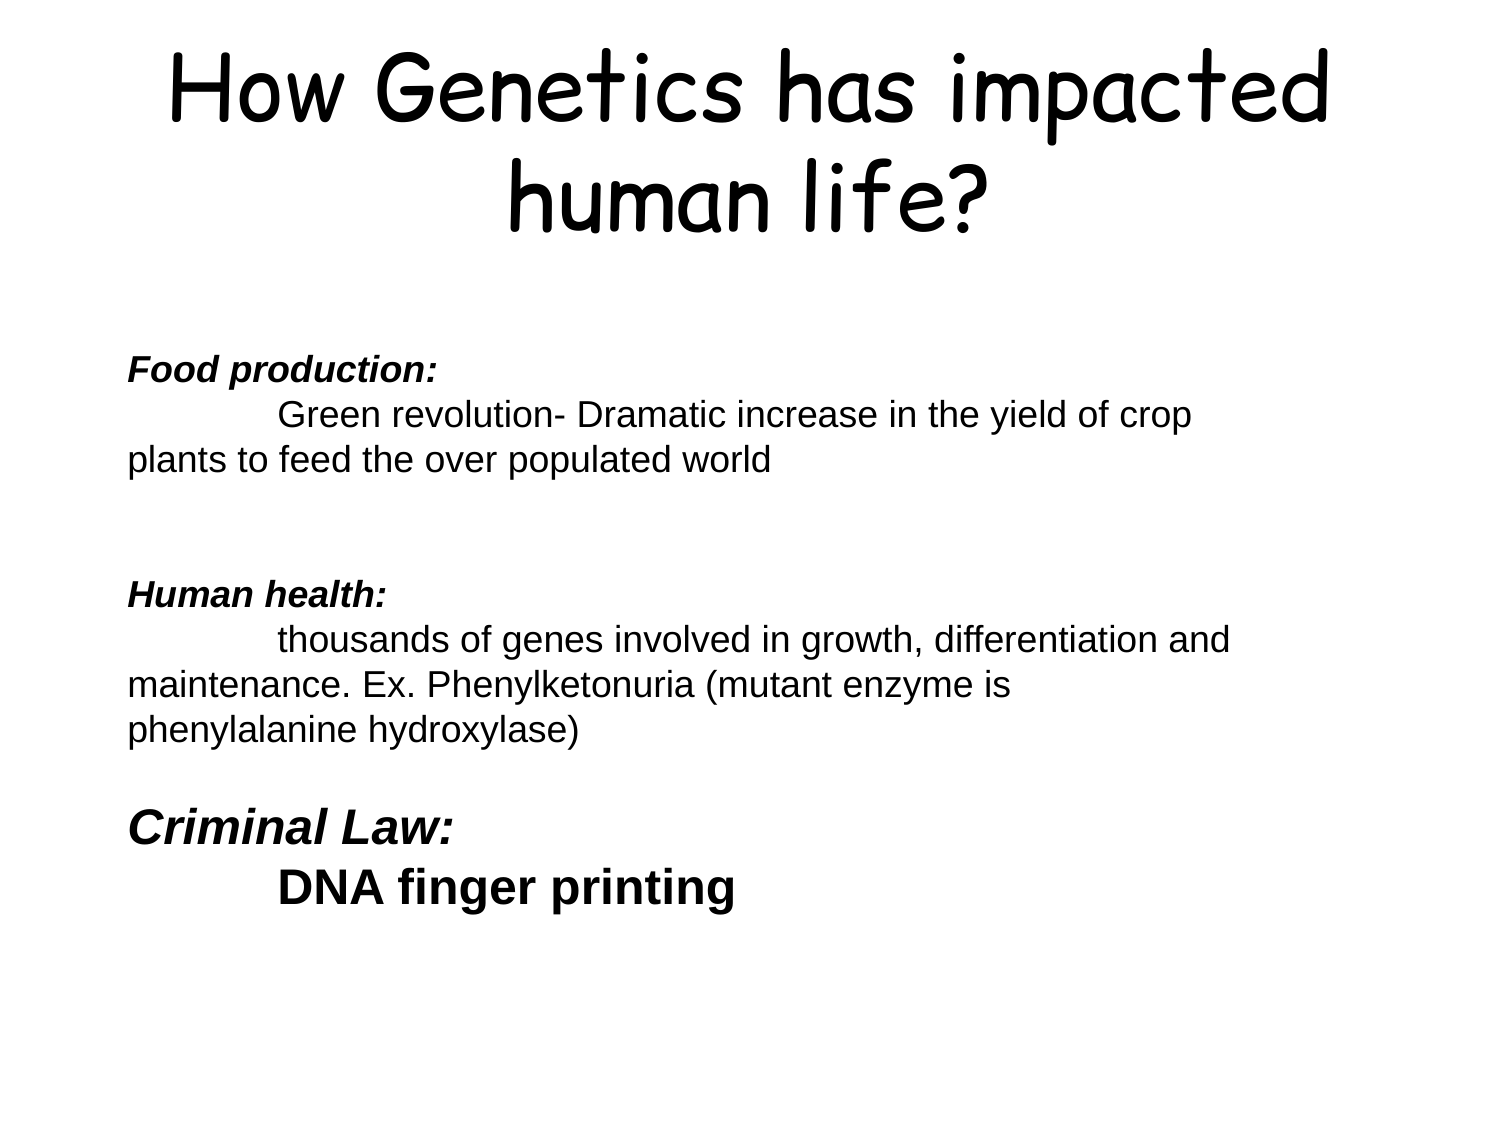

# How Genetics has impacted human life?
Food production:
	Green revolution- Dramatic increase in the yield of crop plants to feed the over populated world

Human health:
	thousands of genes involved in growth, differentiation and maintenance. Ex. Phenylketonuria (mutant enzyme is phenylalanine hydroxylase)

Criminal Law:
	DNA finger printing